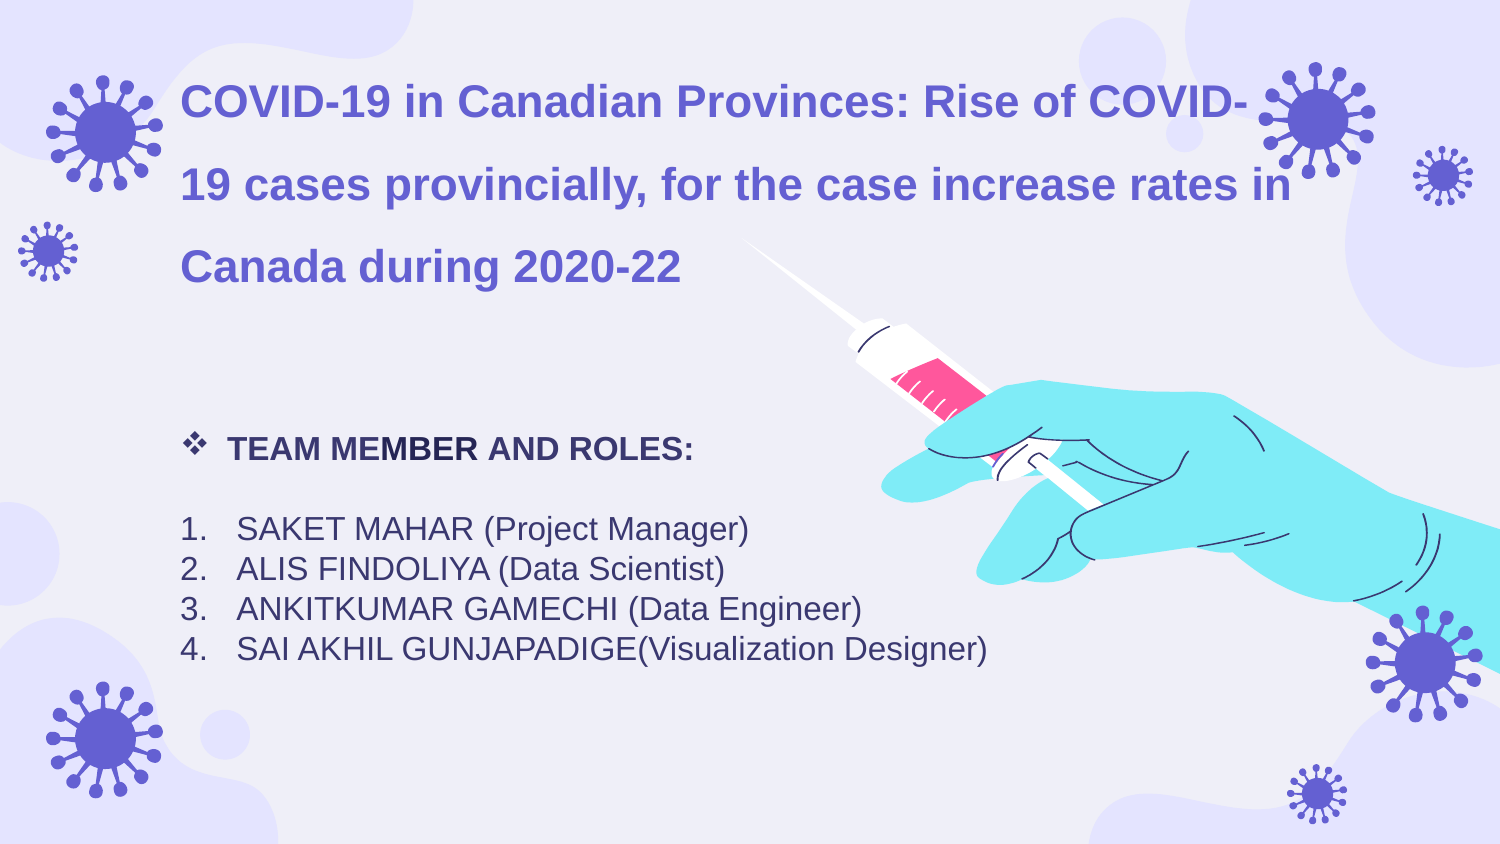

# COVID-19 in Canadian Provinces: Rise of COVID-19 cases provincially, for the case increase rates in Canada during 2020-22

TEAM MEMBER AND ROLES:

SAKET MAHAR (Project Manager)
ALIS FINDOLIYA (Data Scientist)
ANKITKUMAR GAMECHI (Data Engineer)
SAI AKHIL GUNJAPADIGE(Visualization Designer)